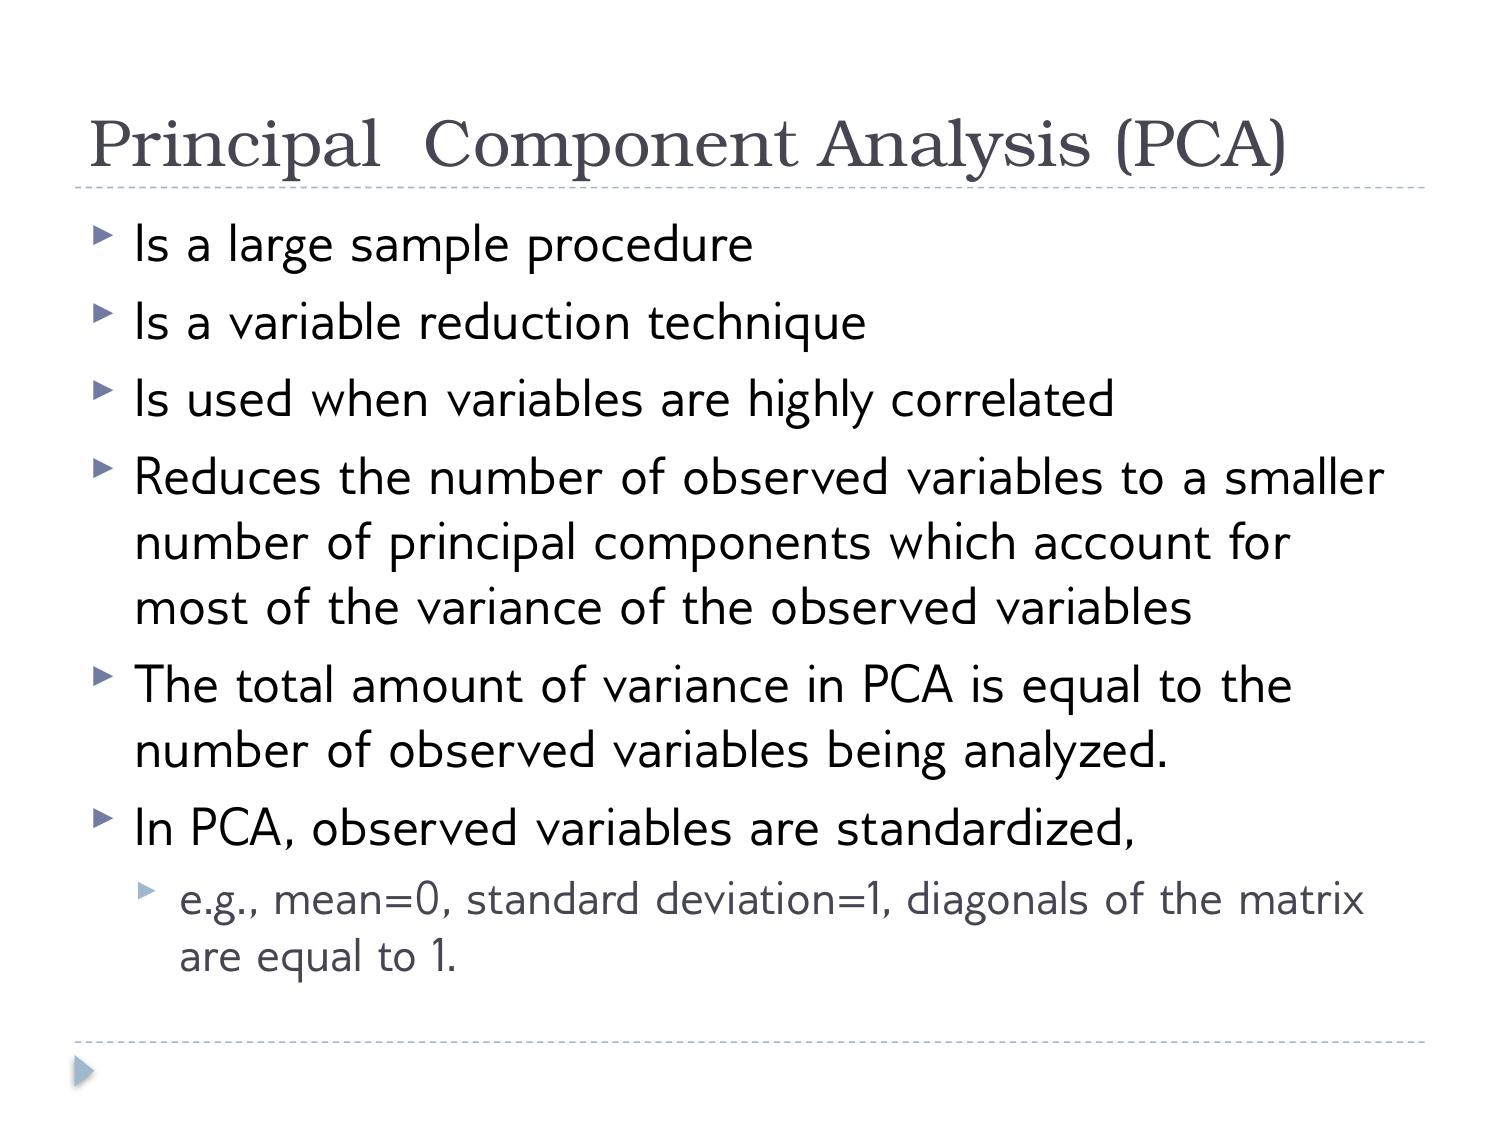

# Principal  Component Analysis (PCA)
Is a large sample procedure
Is a variable reduction technique
Is used when variables are highly correlated
Reduces the number of observed variables to a smaller number of principal components which account for most of the variance of the observed variables
The total amount of variance in PCA is equal to the number of observed variables being analyzed.
In PCA, observed variables are standardized,
e.g., mean=0, standard deviation=1, diagonals of the matrix are equal to 1.